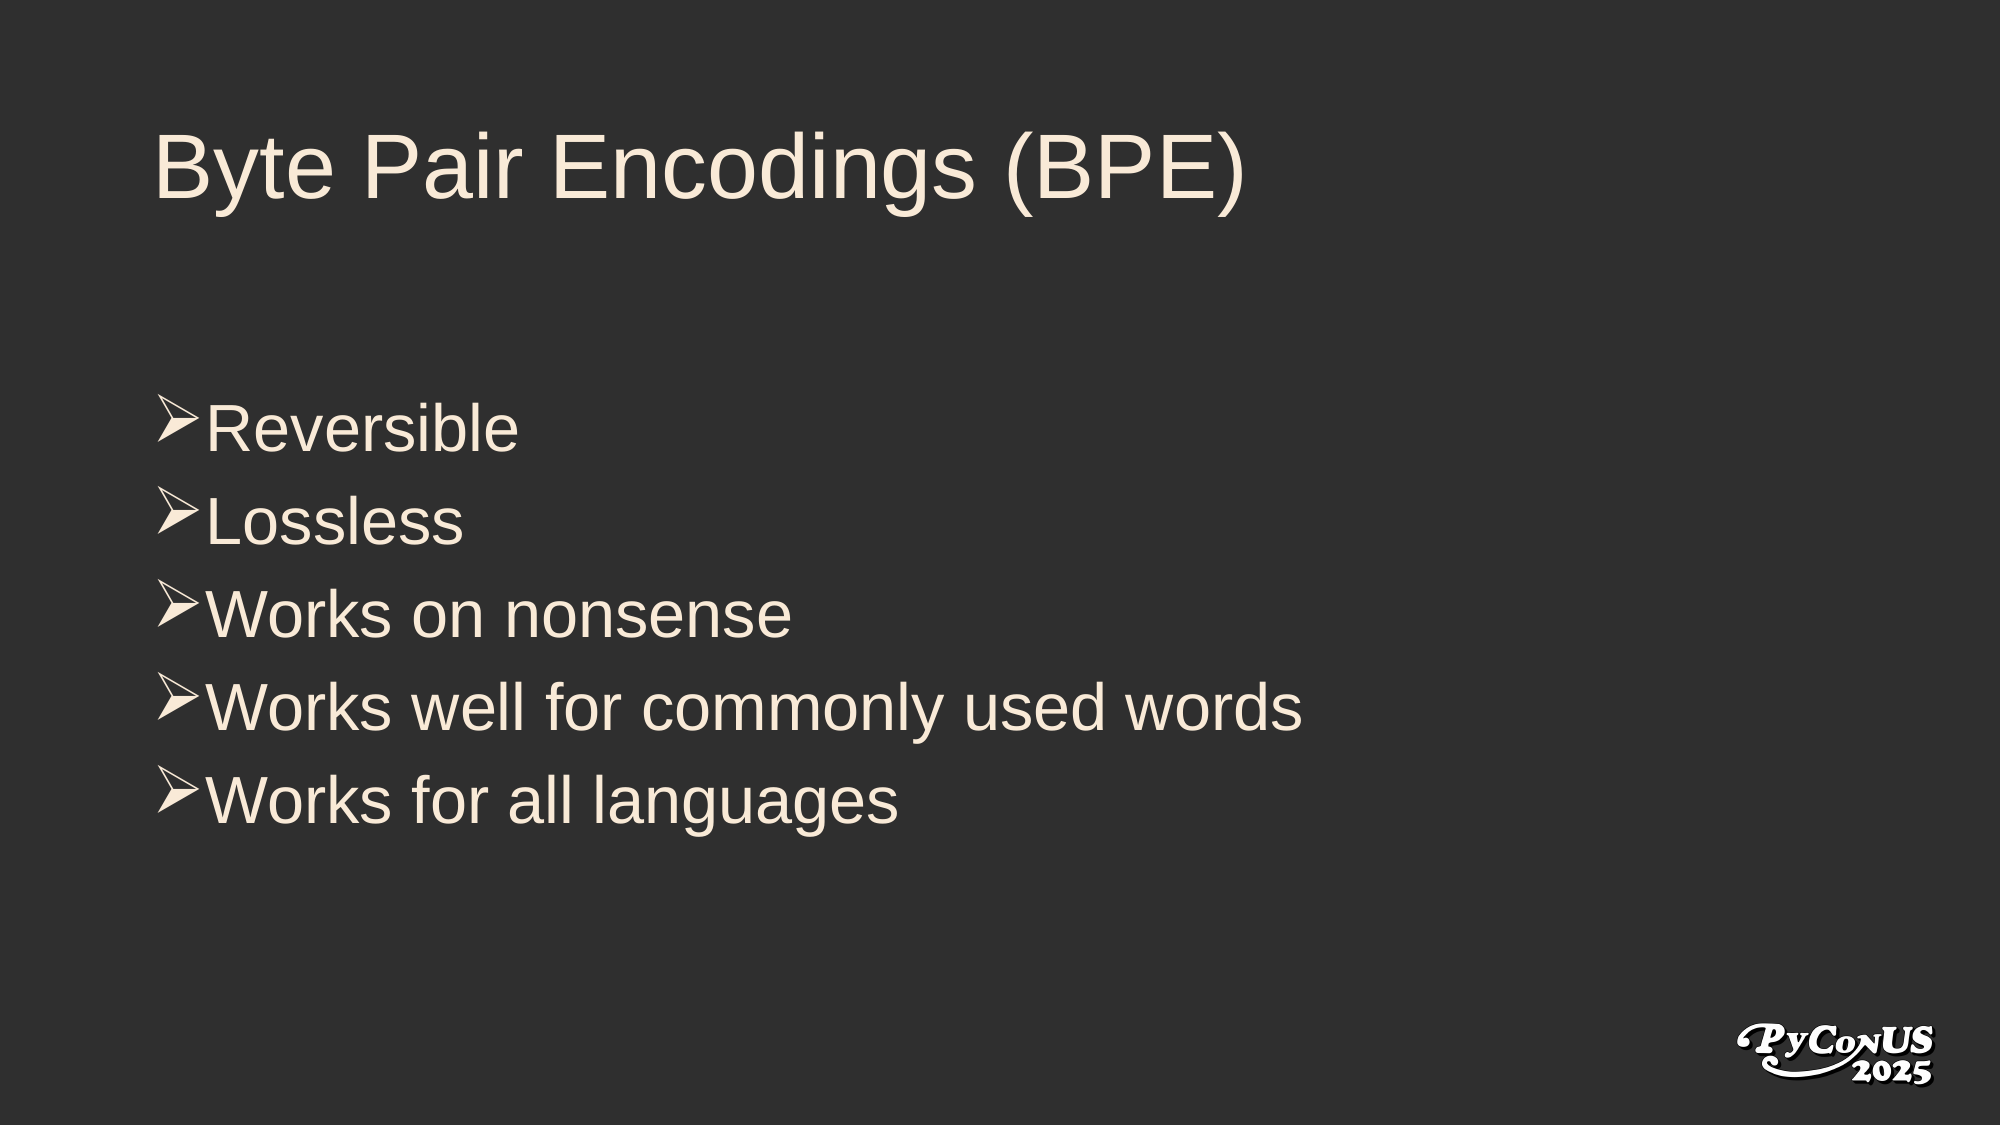

# Byte Pair Encodings (BPE)
Reversible
Lossless
Works on nonsense
Works well for commonly used words
Works for all languages